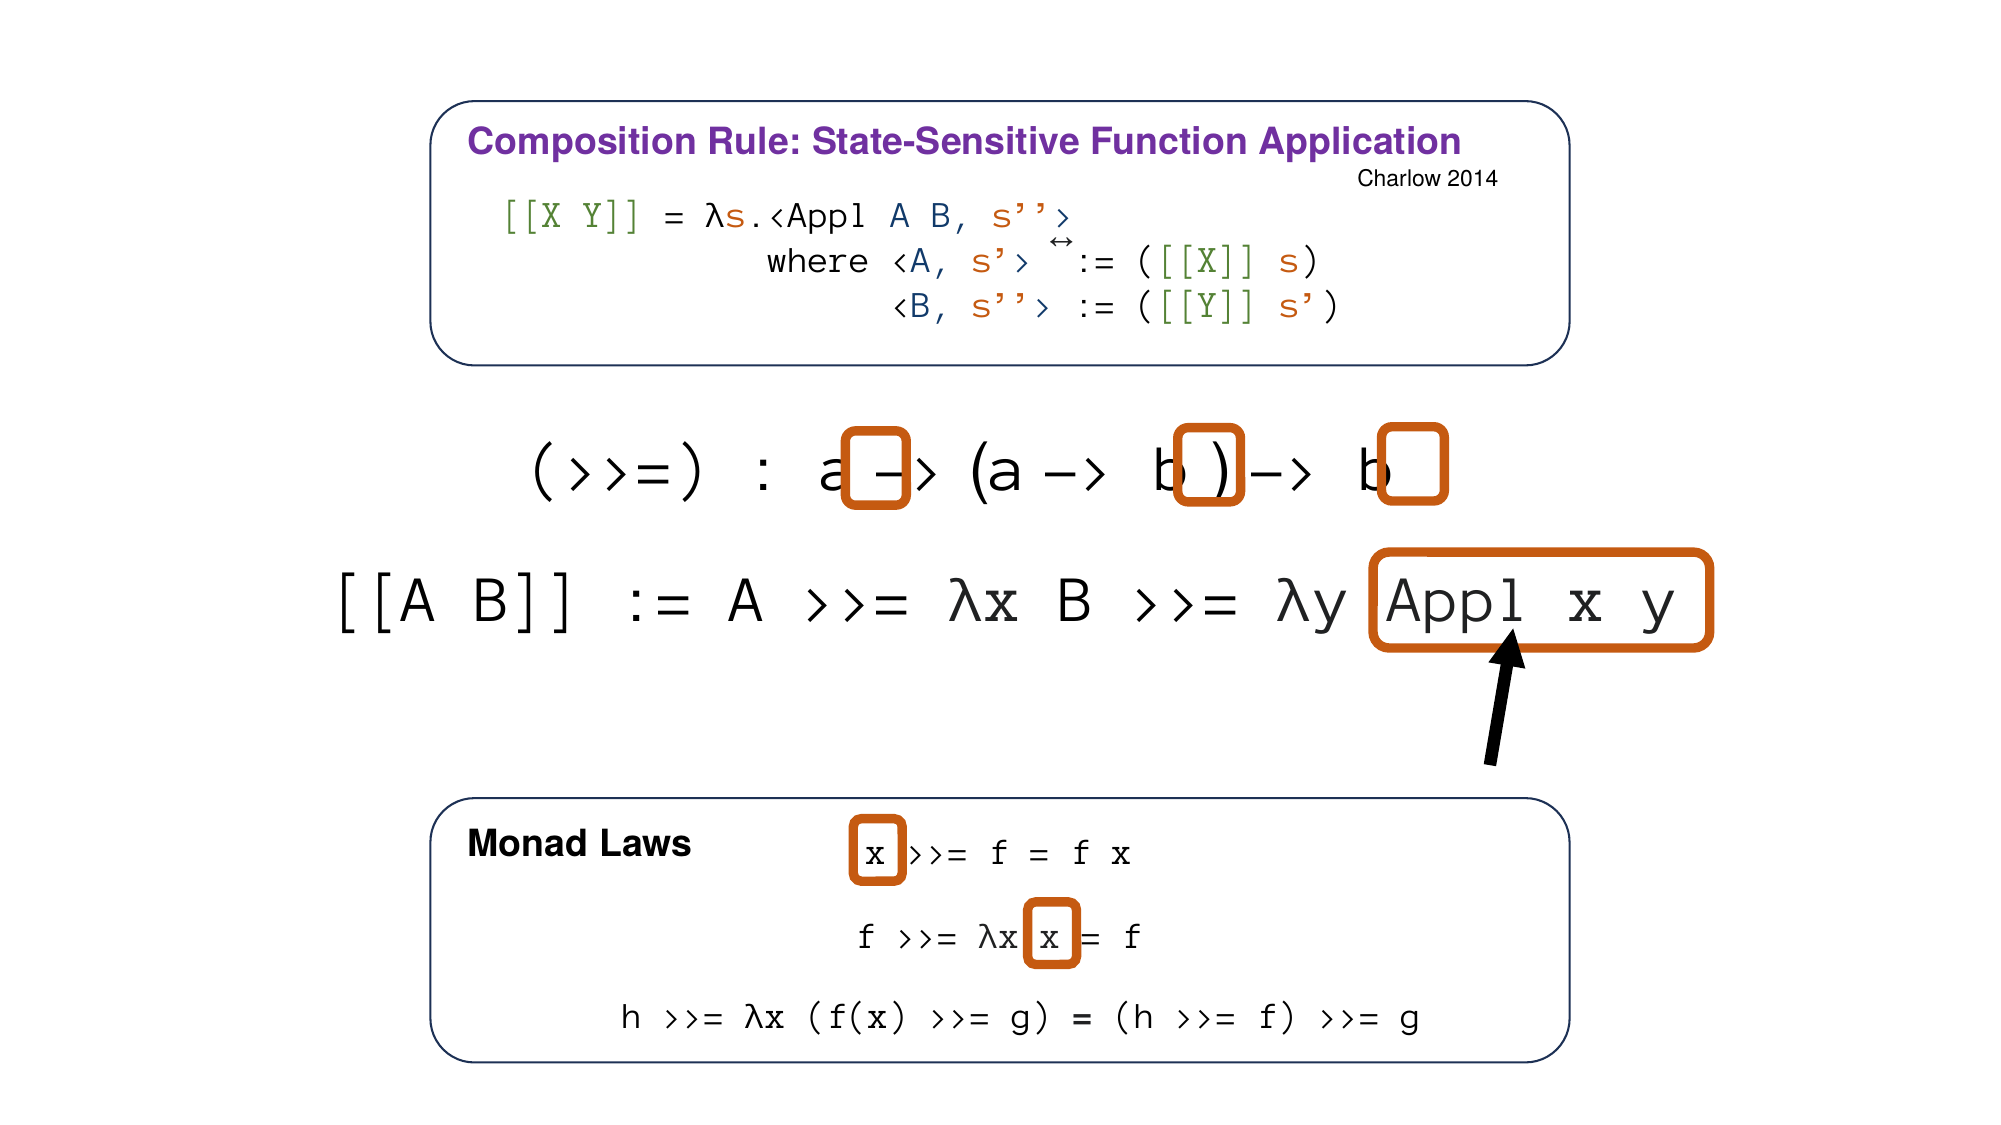

ma >>= λx → (f(x) >>= g) ↔ (ma >>= f) >>= g
Composition Rule: State-Sensitive Function Application
[[X Y]] = λs.<Appl A B, s’’>
             where <A, s’>  := ([[X]] s)
                   <B, s’’> := ([[Y]] s’)
Charlow 2014
(>>=) : a -> (a ->  b ) ->  b

[[A B]] := A >>= λx B >>= λy Appl x y

Monad Laws

x >>= f = f x

f >>= λx x = f
h >>= λx (f(x) >>= g) = (h >>= f) >>= g